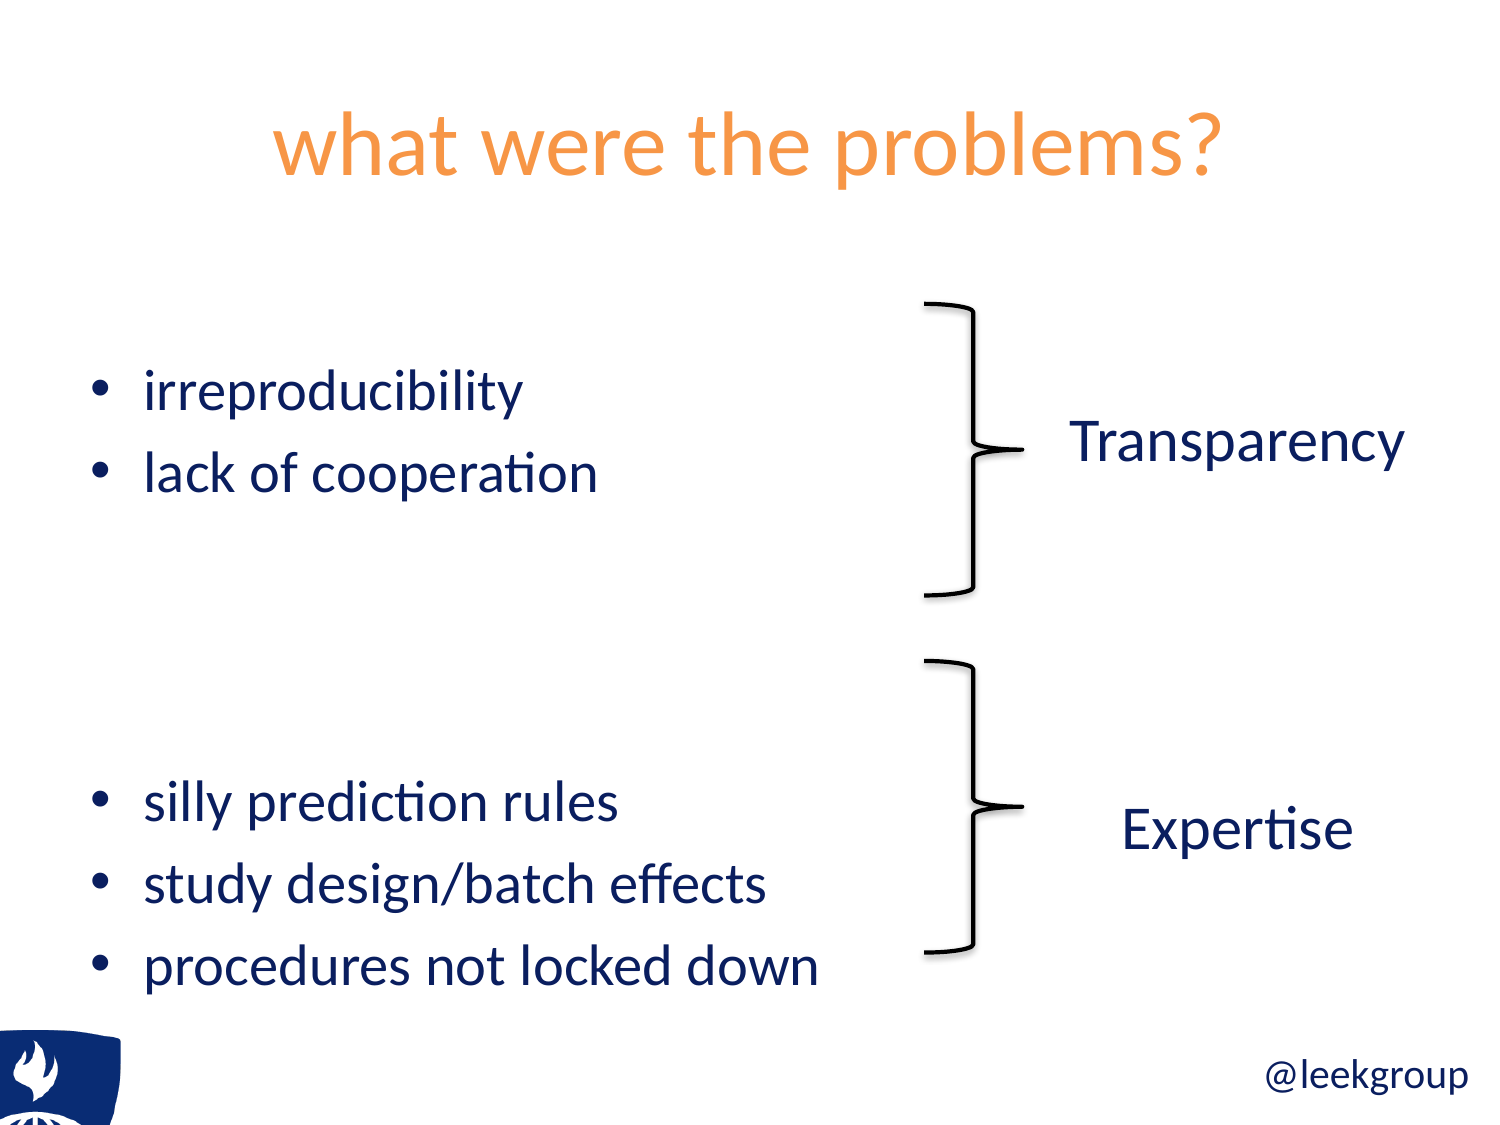

# what were the problems?

irreproducibility
lack of cooperation

silly prediction rules
study design/batch effects
procedures not locked down

Transparency

Expertise